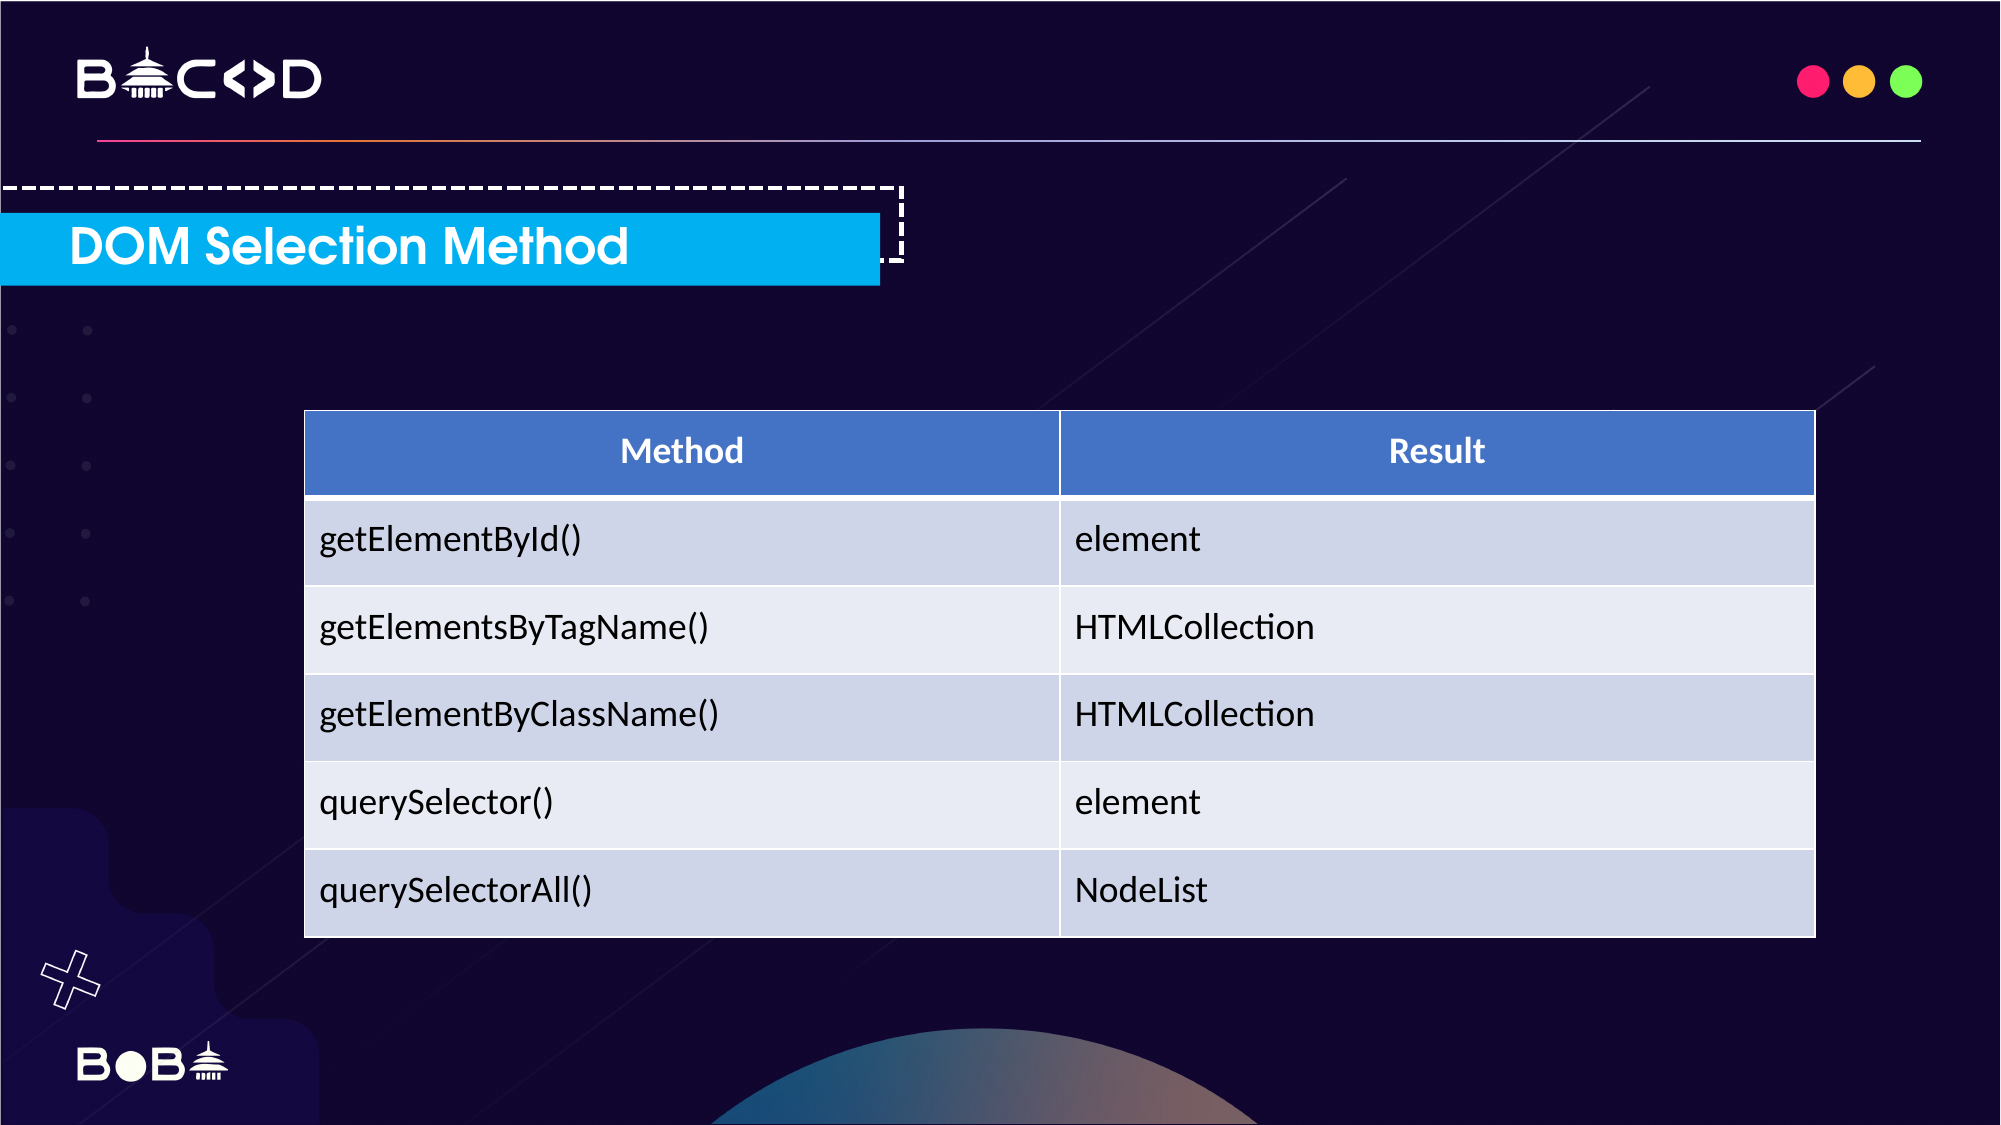

DOM Selection Method
| Method | Result |
| --- | --- |
| getElementById() | element |
| getElementsByTagName() | HTMLCollection |
| getElementByClassName() | HTMLCollection |
| querySelector() | element |
| querySelectorAll() | NodeList |